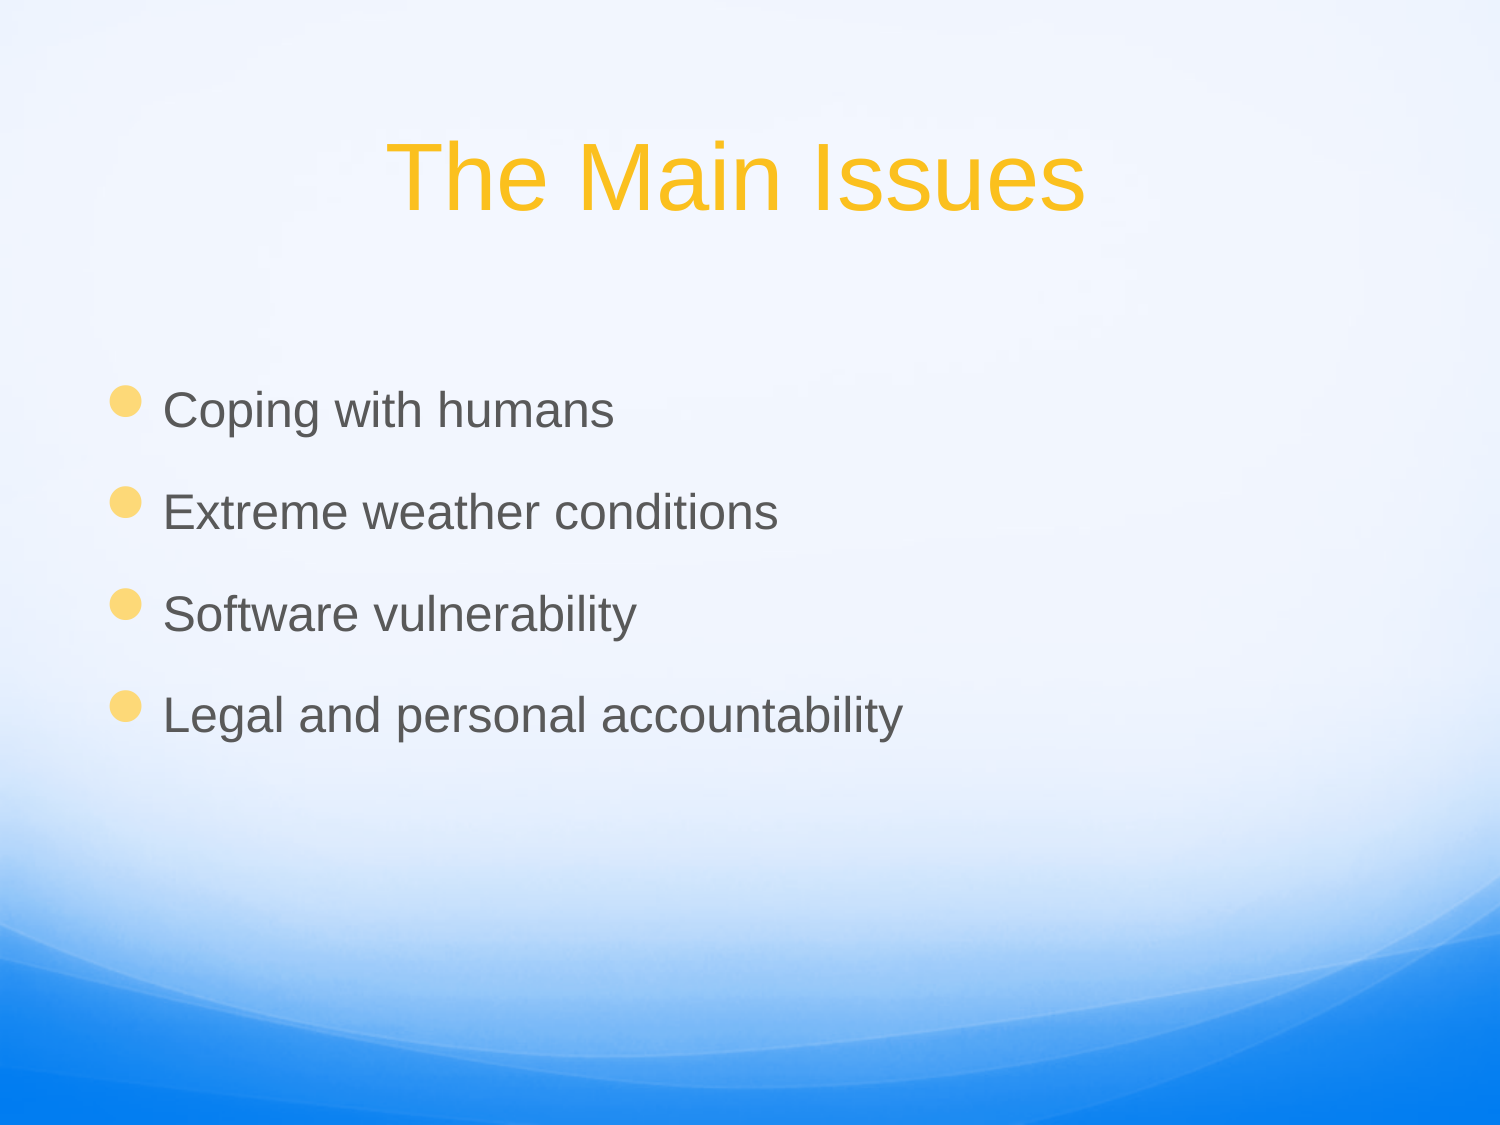

# The Main Issues
Coping with humans
Extreme weather conditions
Software vulnerability
Legal and personal accountability